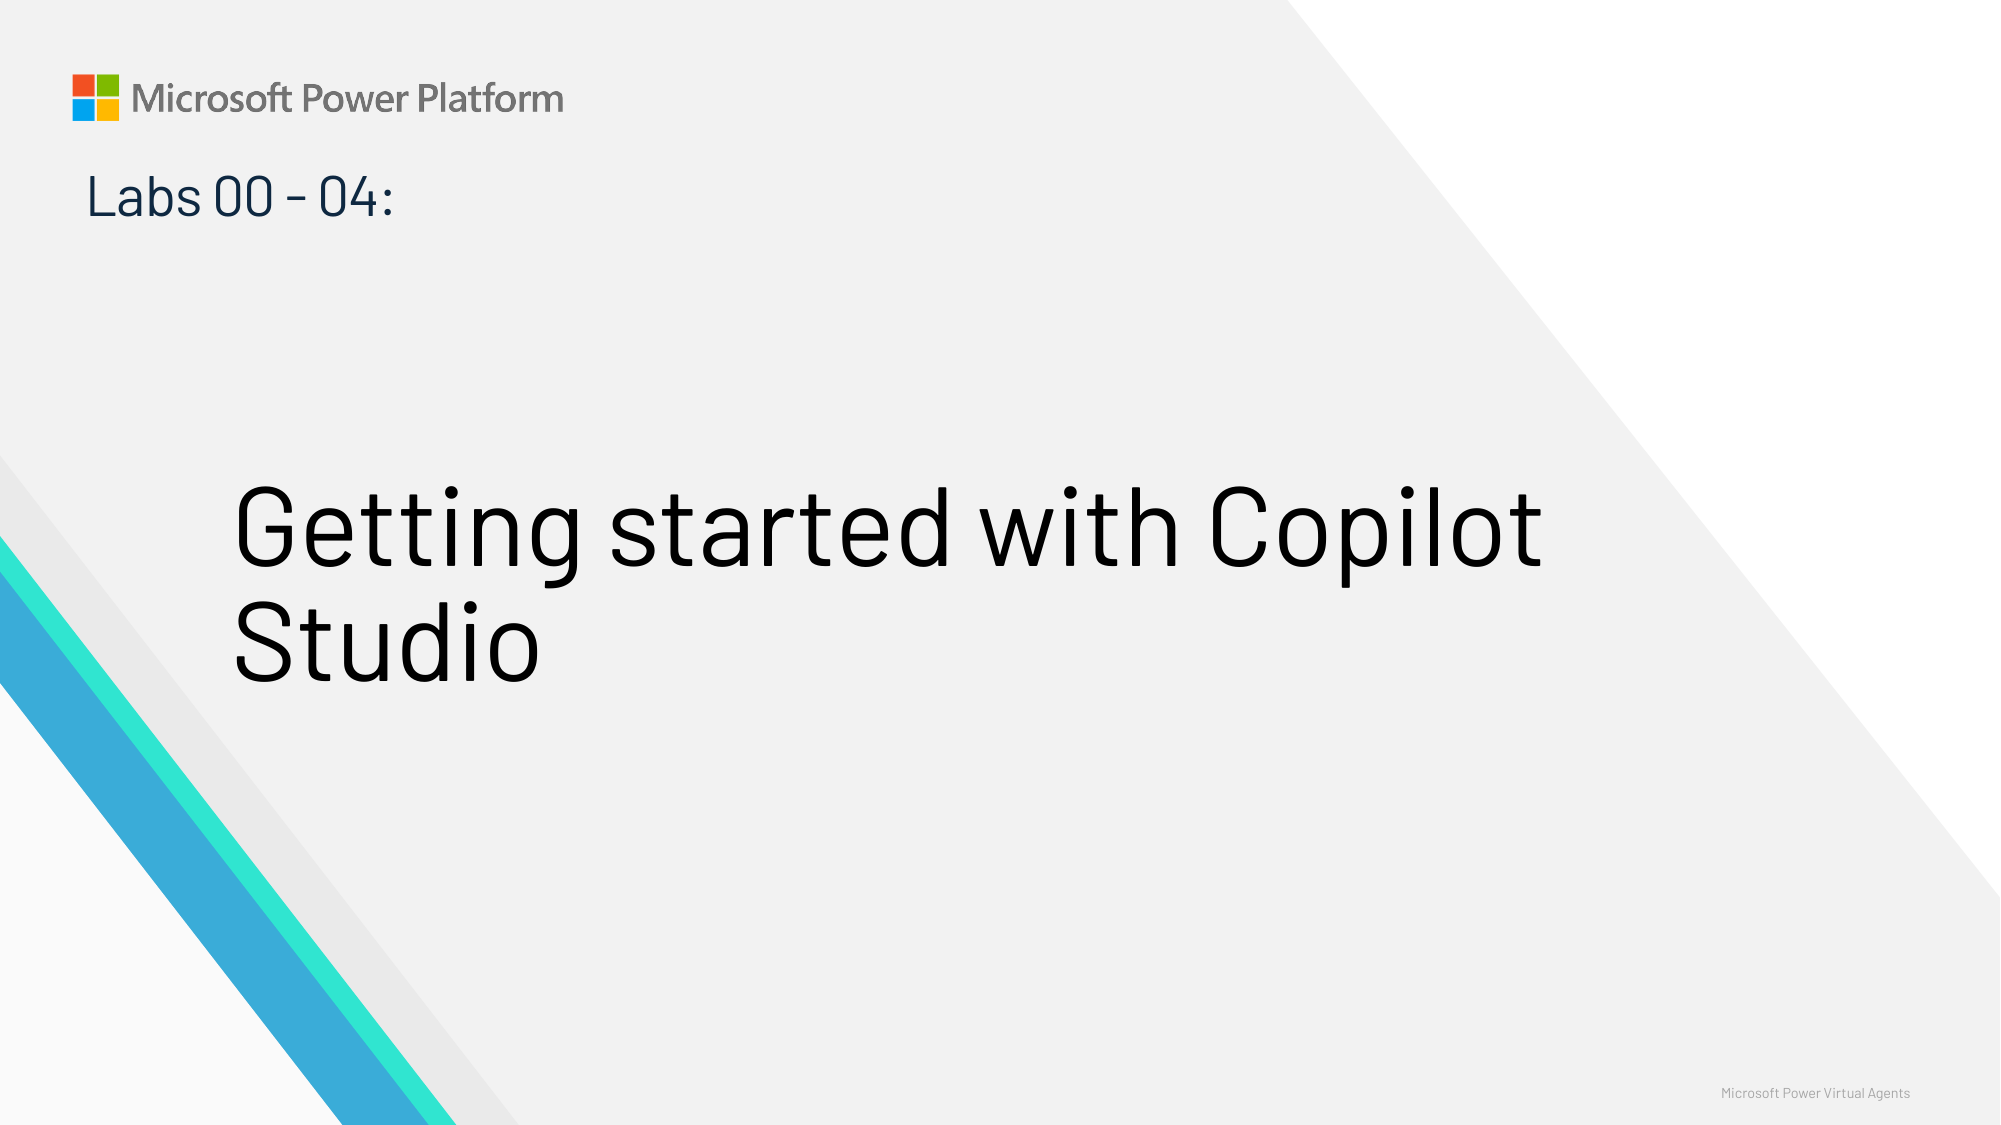

Labs 00 - 04:
Getting started with Copilot Studio